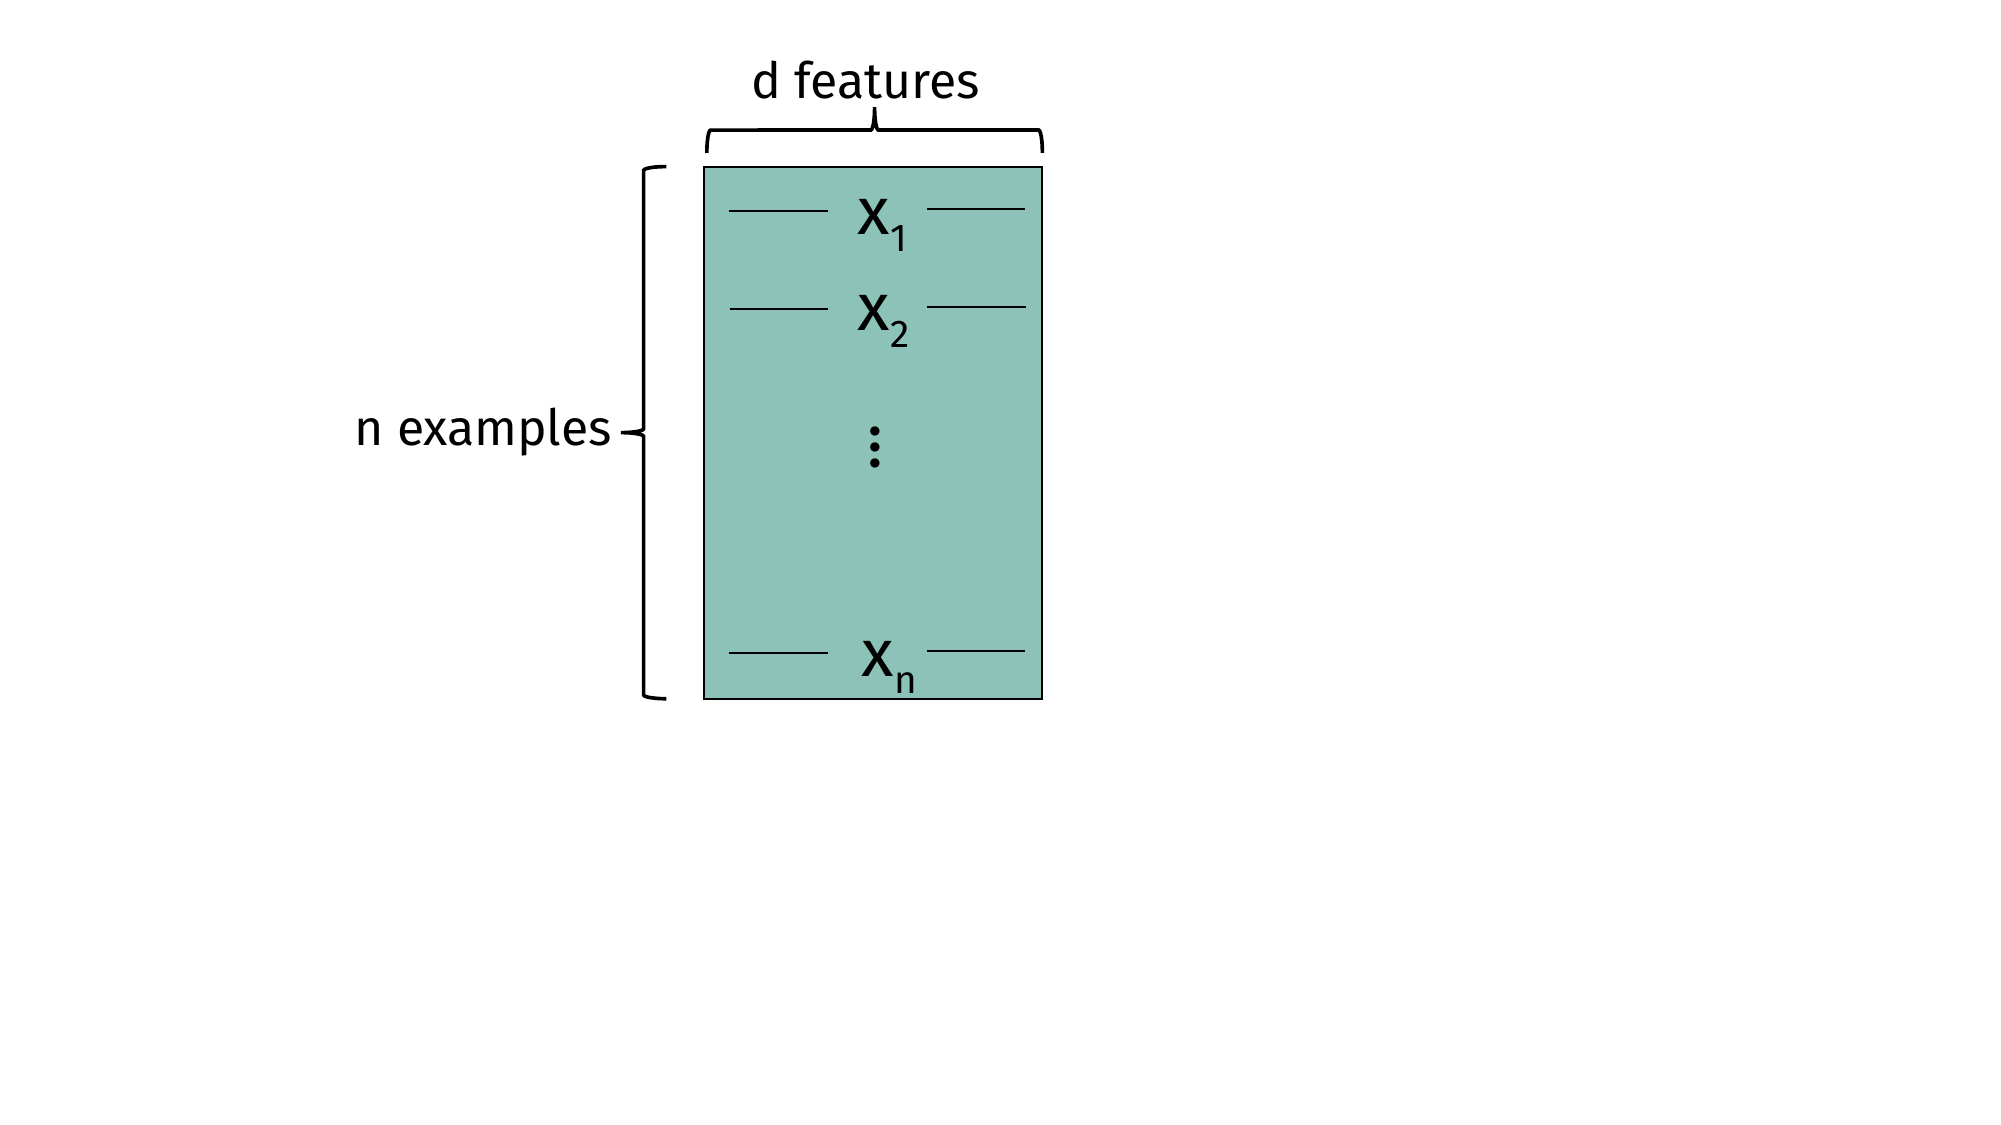

d features
x1

x2
n examples
...
xn